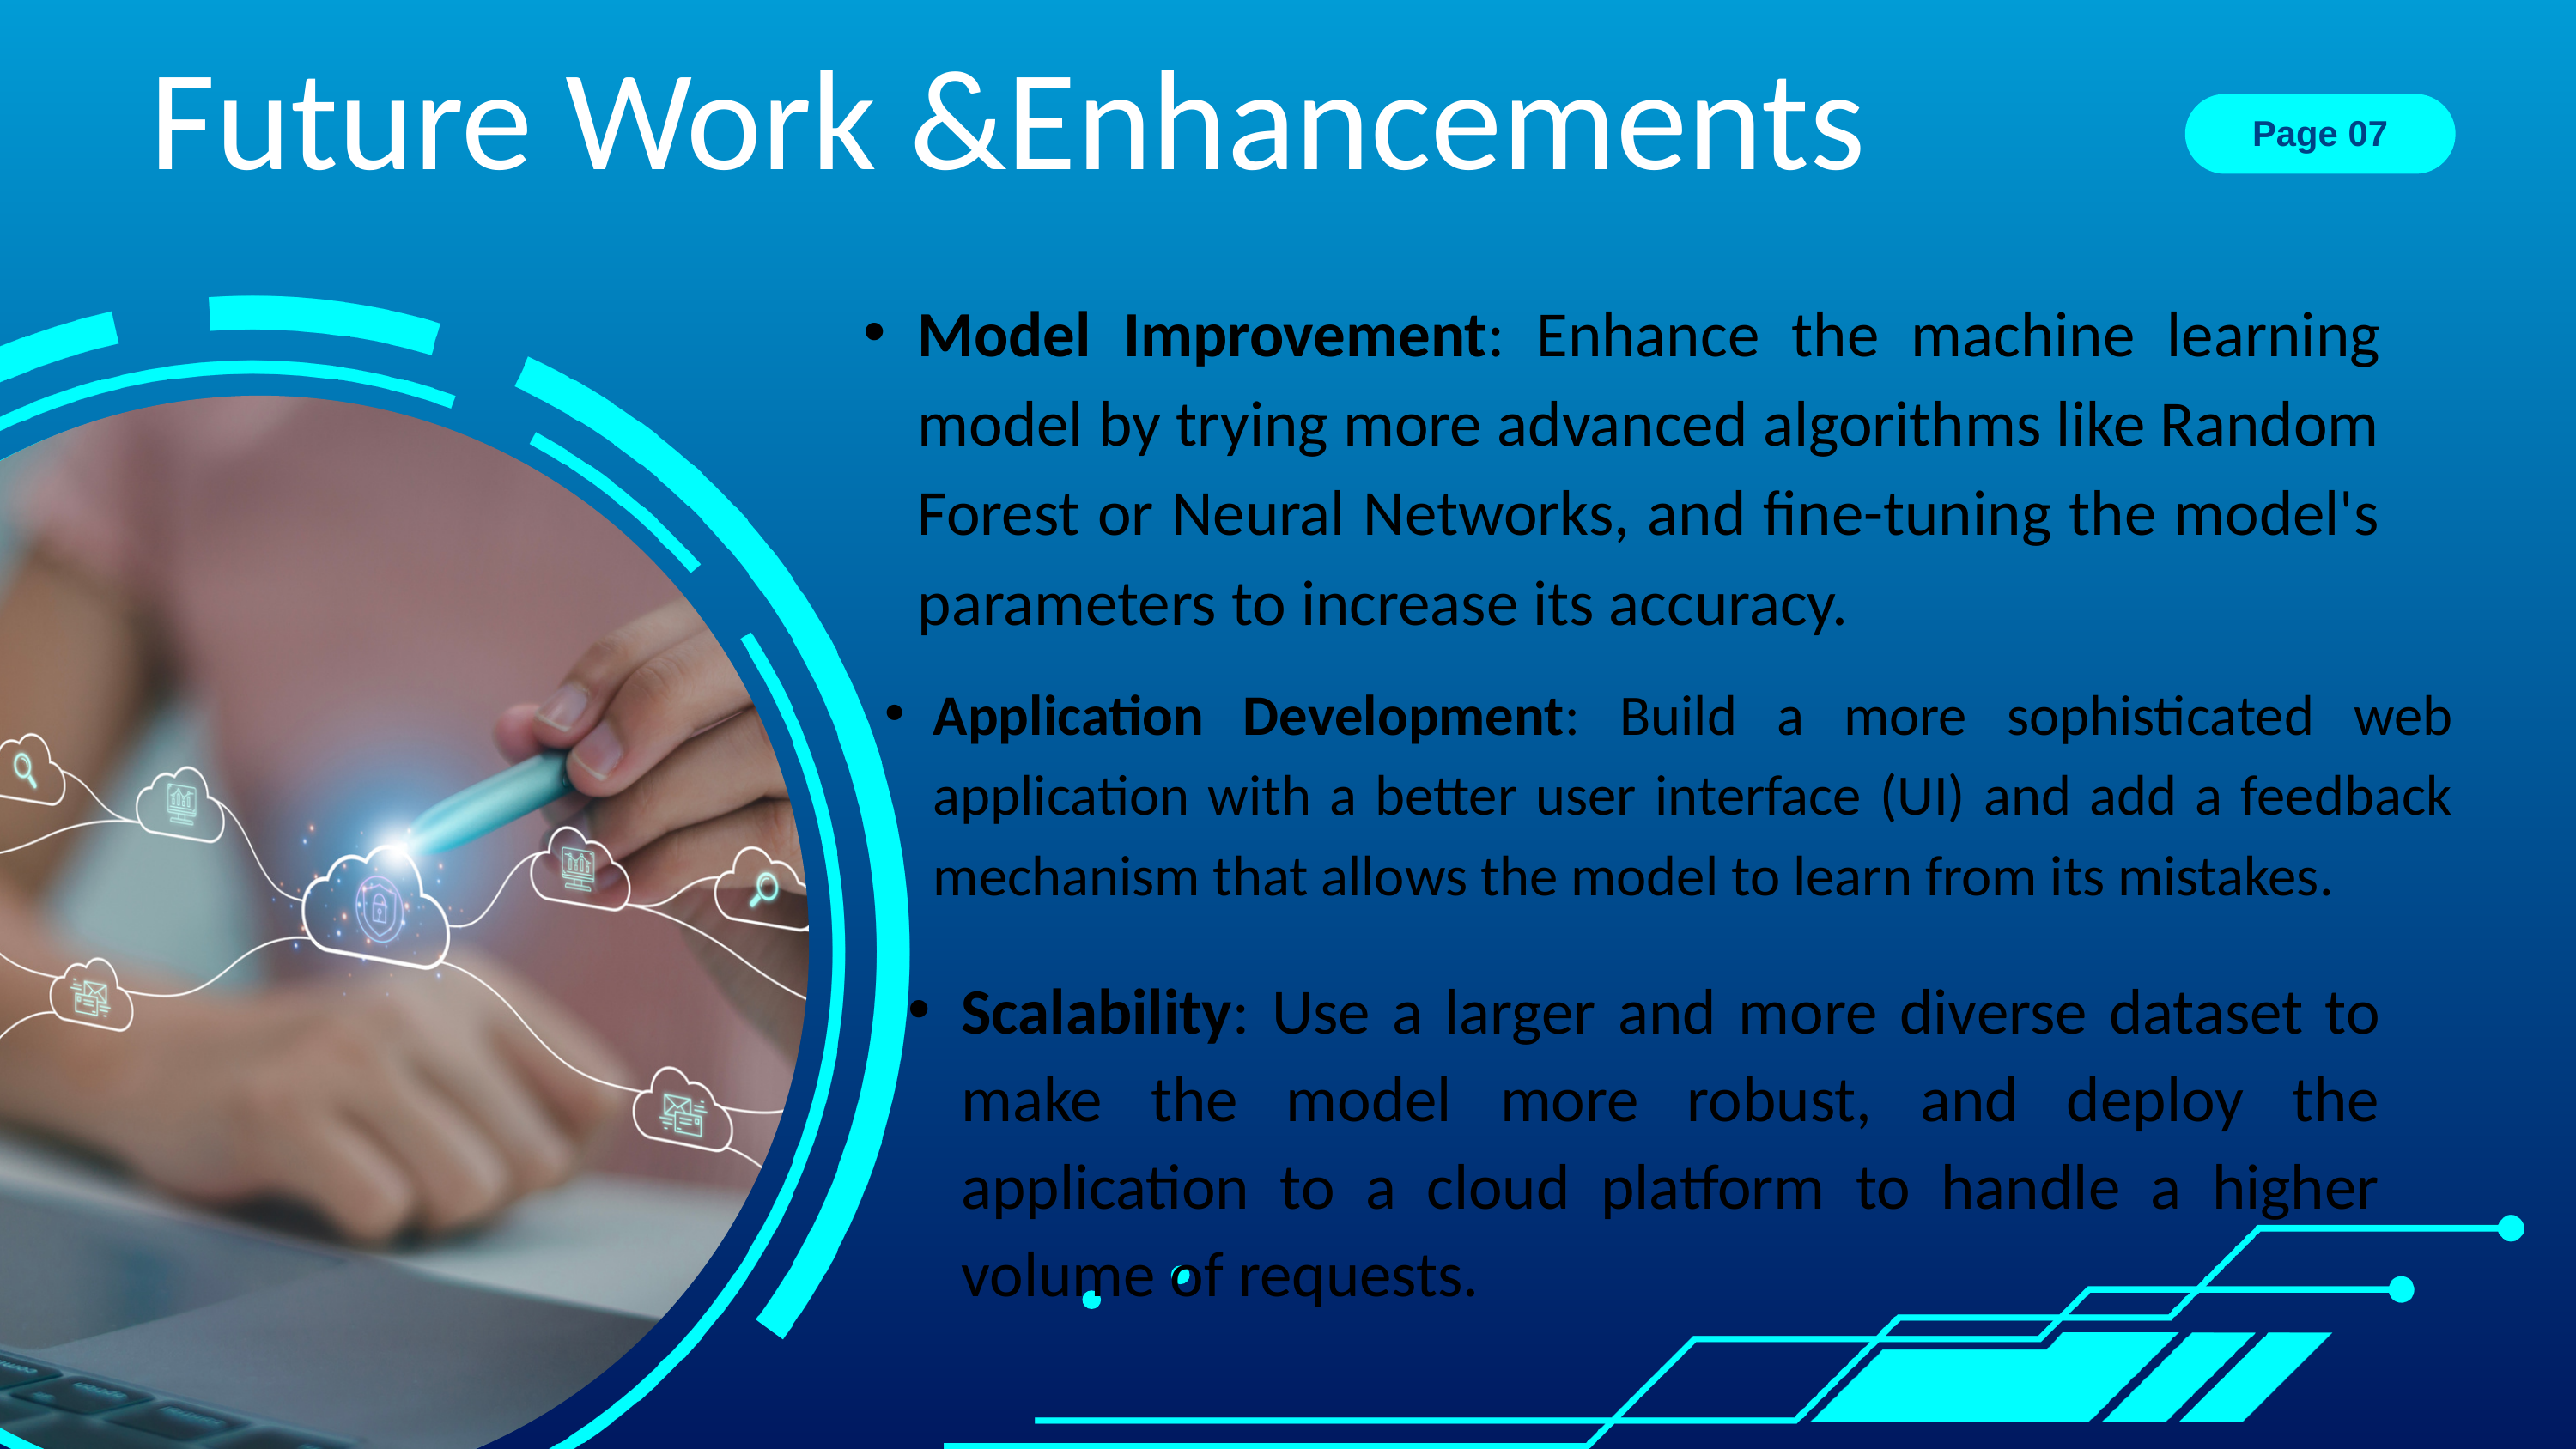

Future Work &Enhancements

Page 07
Model Improvement: Enhance the machine learning model by trying more advanced algorithms like Random Forest or Neural Networks, and fine-tuning the model's parameters to increase its accuracy.

Application Development: Build a more sophisticated web application with a better user interface (UI) and add a feedback mechanism that allows the model to learn from its mistakes.
Scalability: Use a larger and more diverse dataset to make the model more robust, and deploy the application to a cloud platform to handle a higher volume of requests.